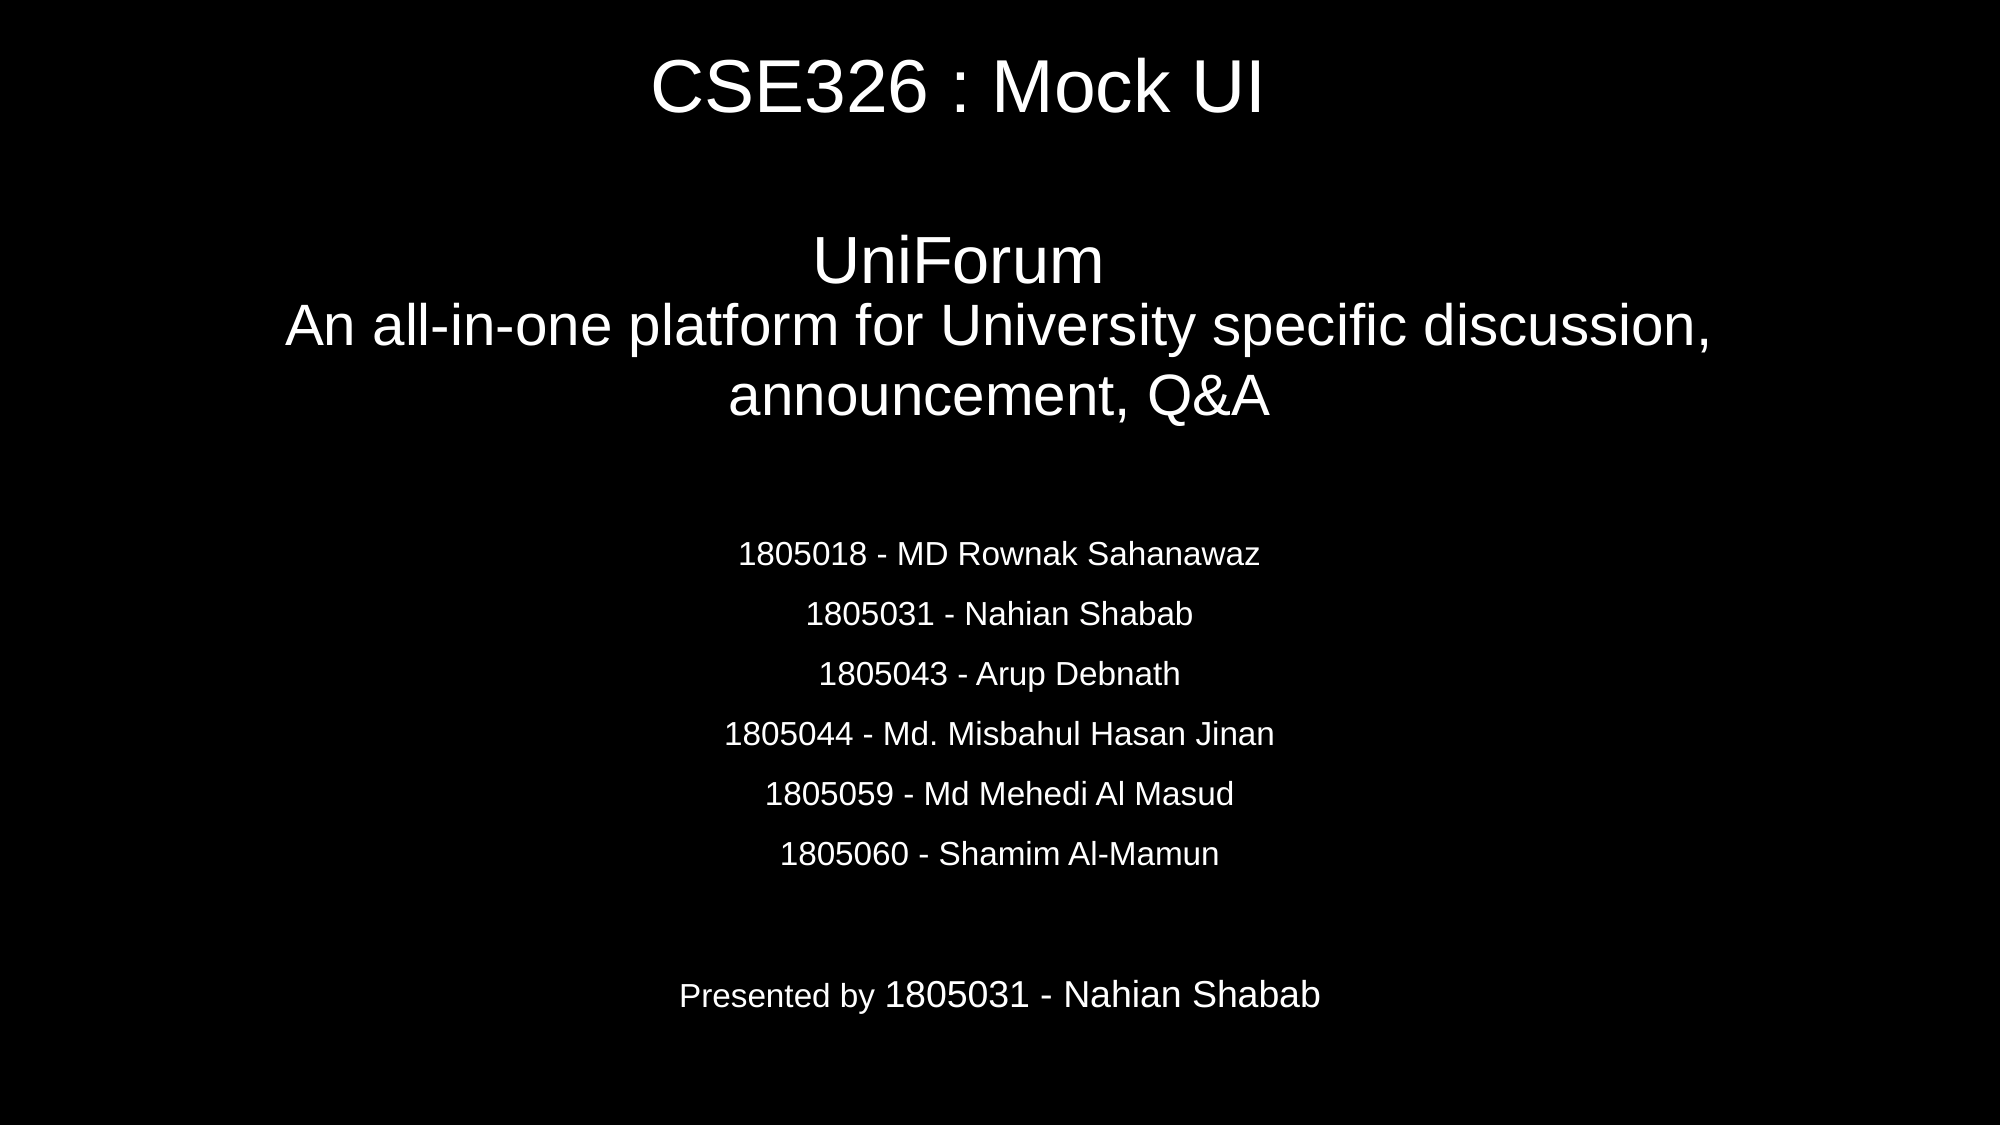

CSE326 : Mock UI

UniForum
An all-in-one platform for University specific discussion, announcement, Q&A
1805018 - MD Rownak Sahanawaz
1805031 - Nahian Shabab
1805043 - Arup Debnath
1805044 - Md. Misbahul Hasan Jinan
1805059 - Md Mehedi Al Masud
1805060 - Shamim Al-Mamun
Presented by 1805031 - Nahian Shabab